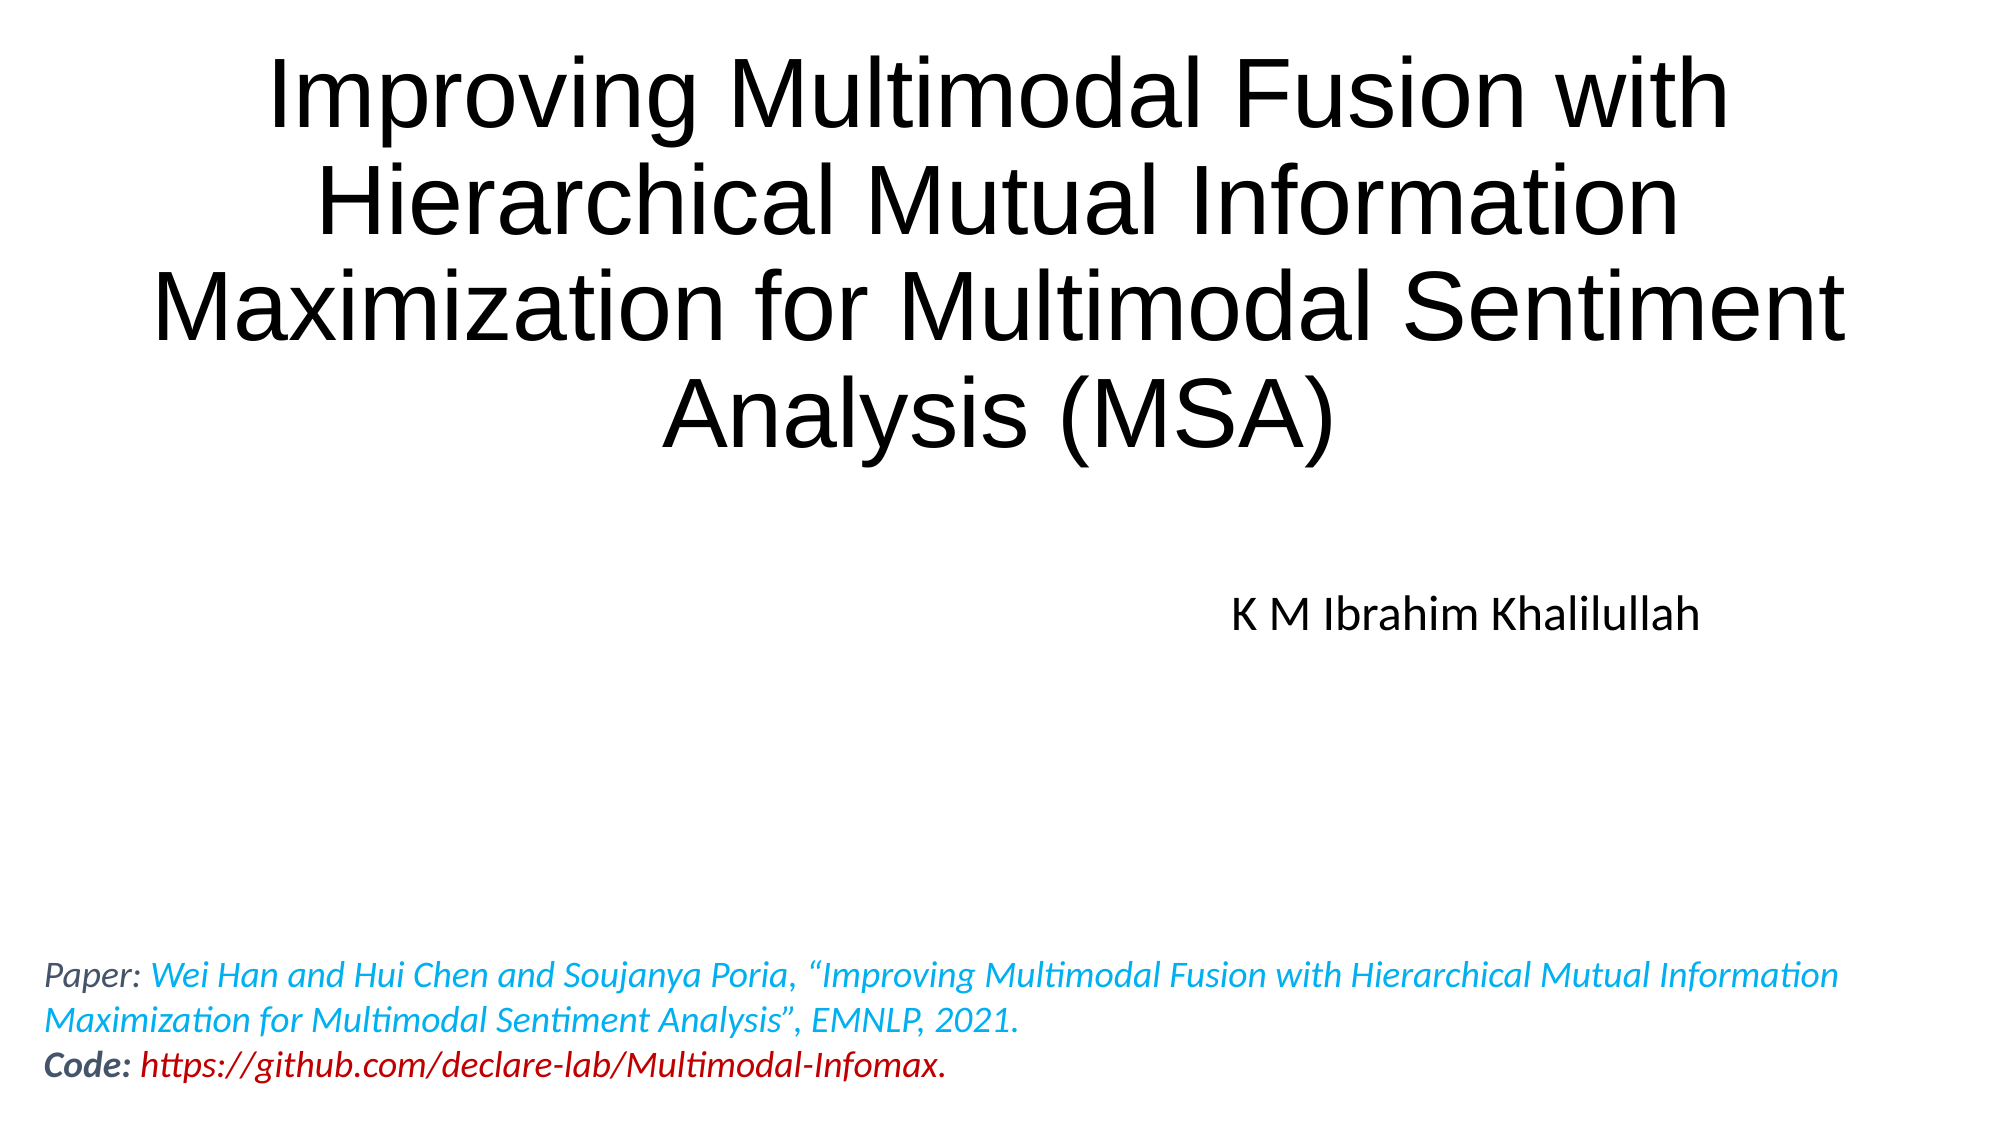

# Improving Multimodal Fusion with Hierarchical Mutual Information Maximization for Multimodal Sentiment Analysis (MSA)
K M Ibrahim Khalilullah
Paper: Wei Han and Hui Chen and Soujanya Poria, “Improving Multimodal Fusion with Hierarchical Mutual Information Maximization for Multimodal Sentiment Analysis”, EMNLP, 2021.
Code: https://github.com/declare-lab/Multimodal-Infomax.